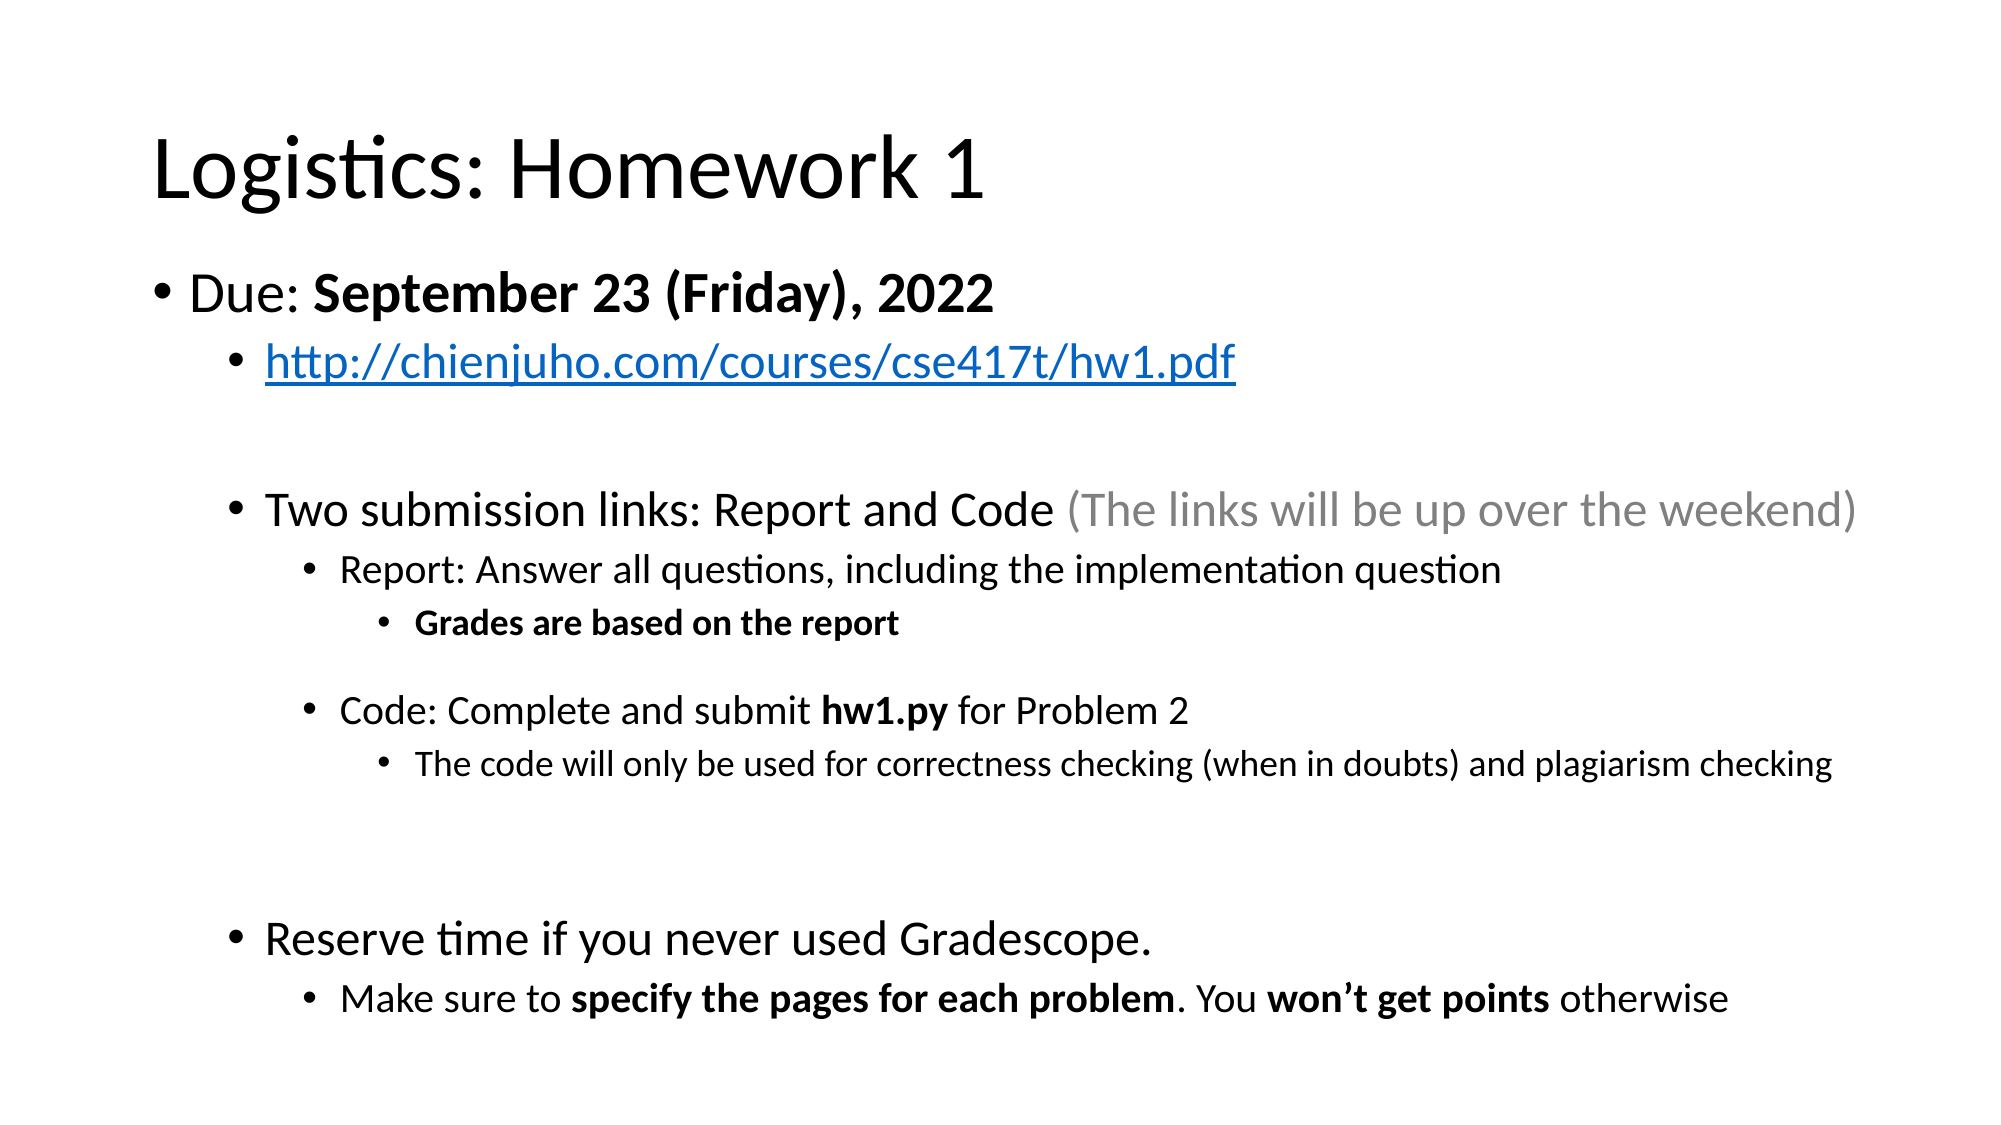

# Logistics: Homework 1
Due: September 23 (Friday), 2022
http://chienjuho.com/courses/cse417t/hw1.pdf

Two submission links: Report and Code (The links will be up over the weekend)
Report: Answer all questions, including the implementation question
Grades are based on the report

Code: Complete and submit hw1.py for Problem 2
The code will only be used for correctness checking (when in doubts) and plagiarism checking

Reserve time if you never used Gradescope.
Make sure to specify the pages for each problem. You won’t get points otherwise